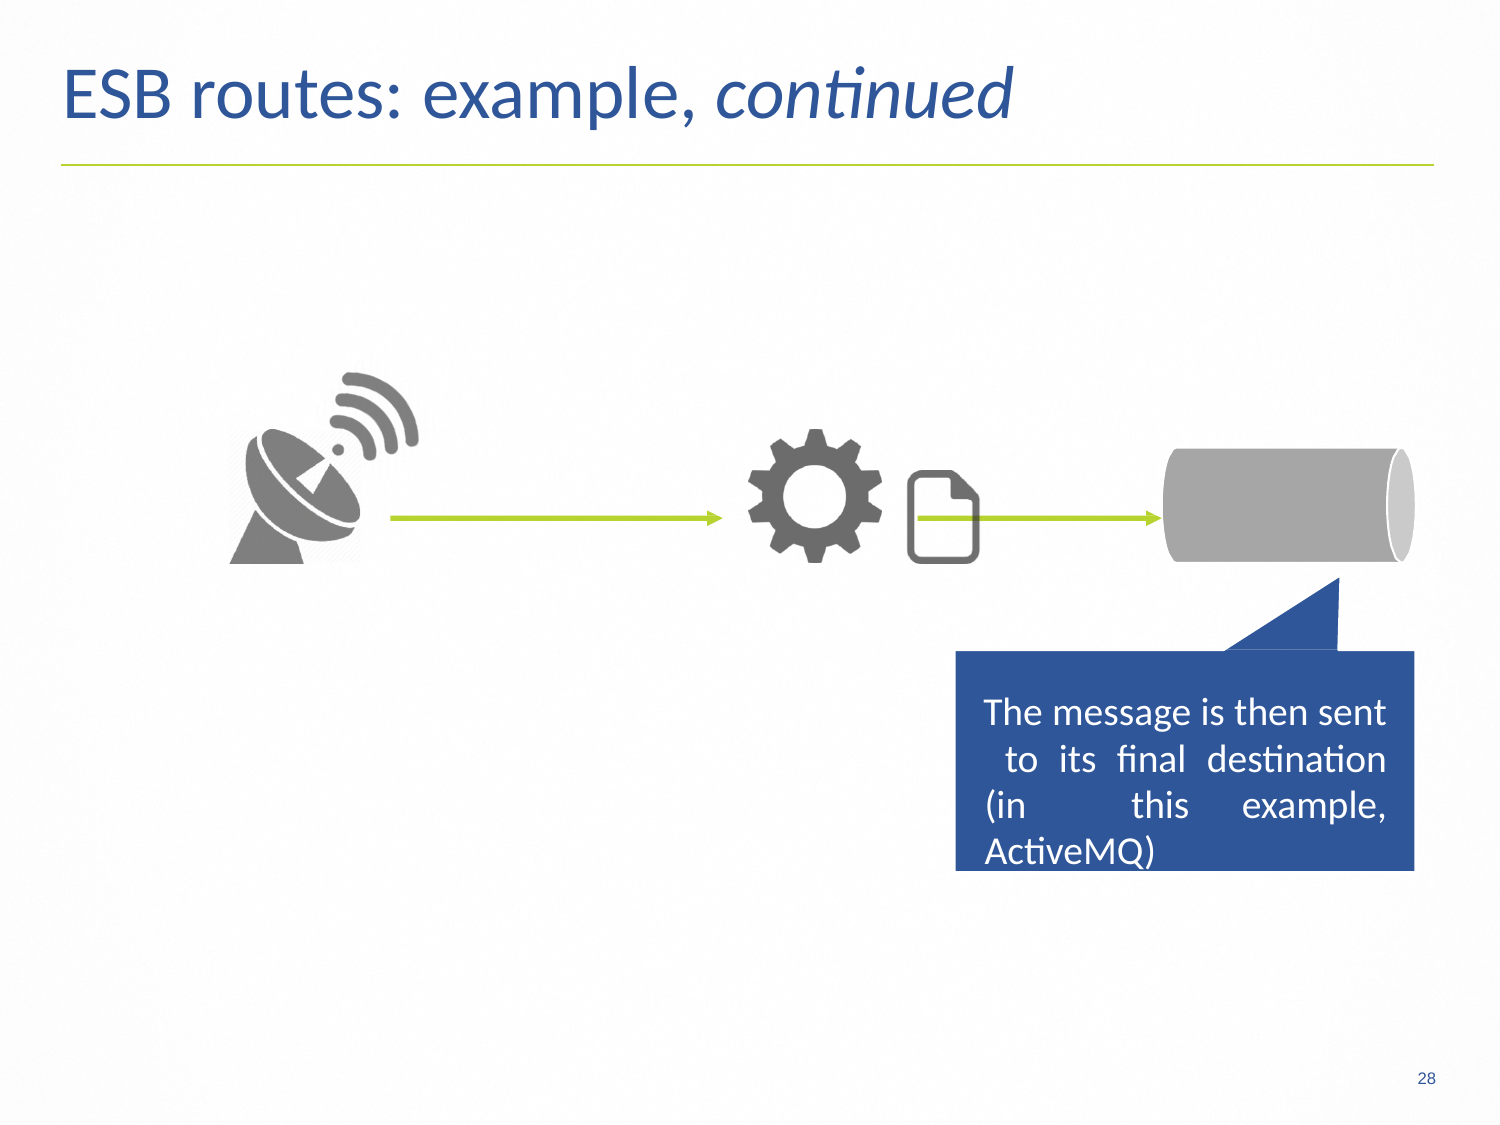

28
# ESB routes: example, continued

The message is then sent  to its final destination (in  this example, ActiveMQ)